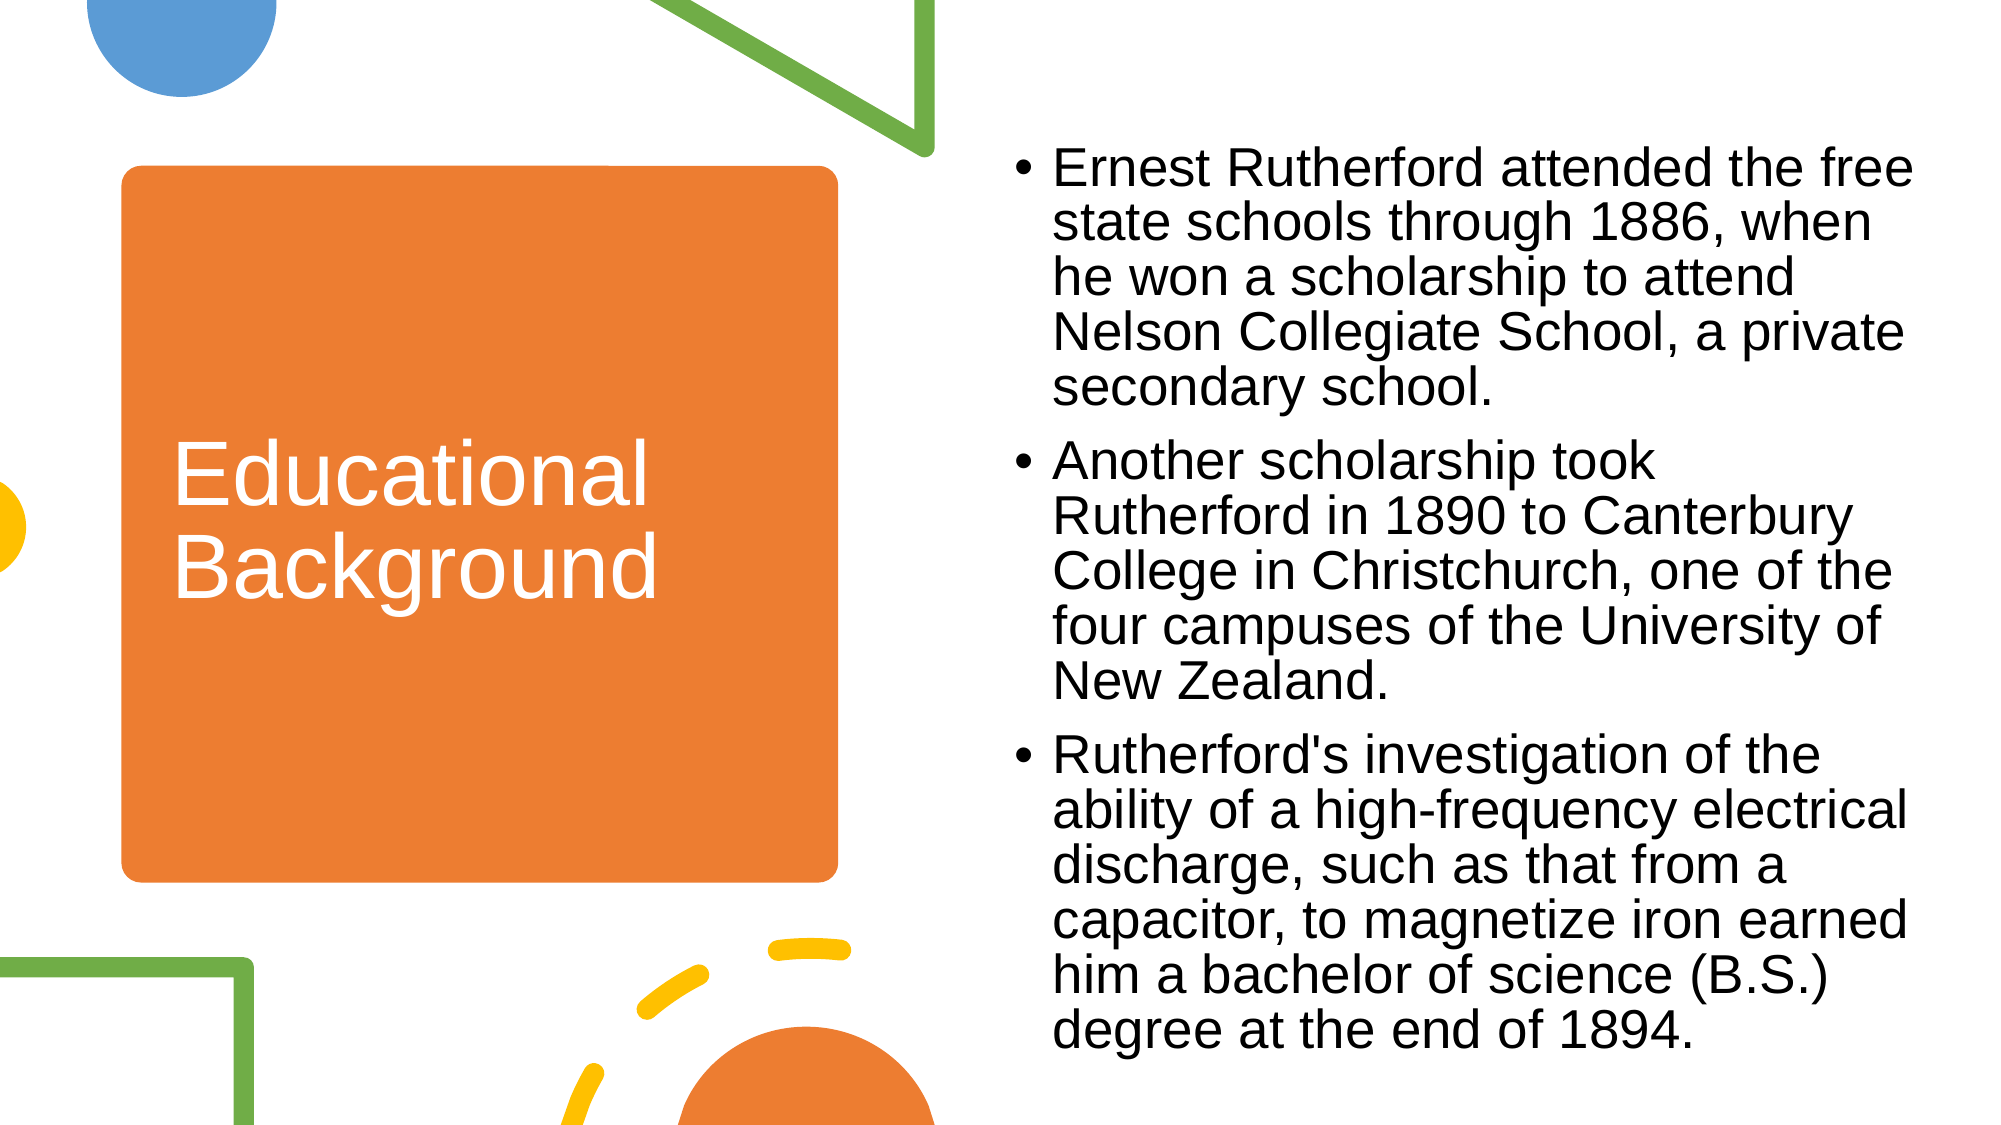

Ernest Rutherford attended the free state schools through 1886, when he won a scholarship to attend Nelson Collegiate School, a private secondary school.
Another scholarship took Rutherford in 1890 to Canterbury College in Christchurch, one of the four campuses of the University of New Zealand.
Rutherford's investigation of the ability of a high-frequency electrical discharge, such as that from a capacitor, to magnetize iron earned him a bachelor of science (B.S.) degree at the end of 1894.

# Educational Background